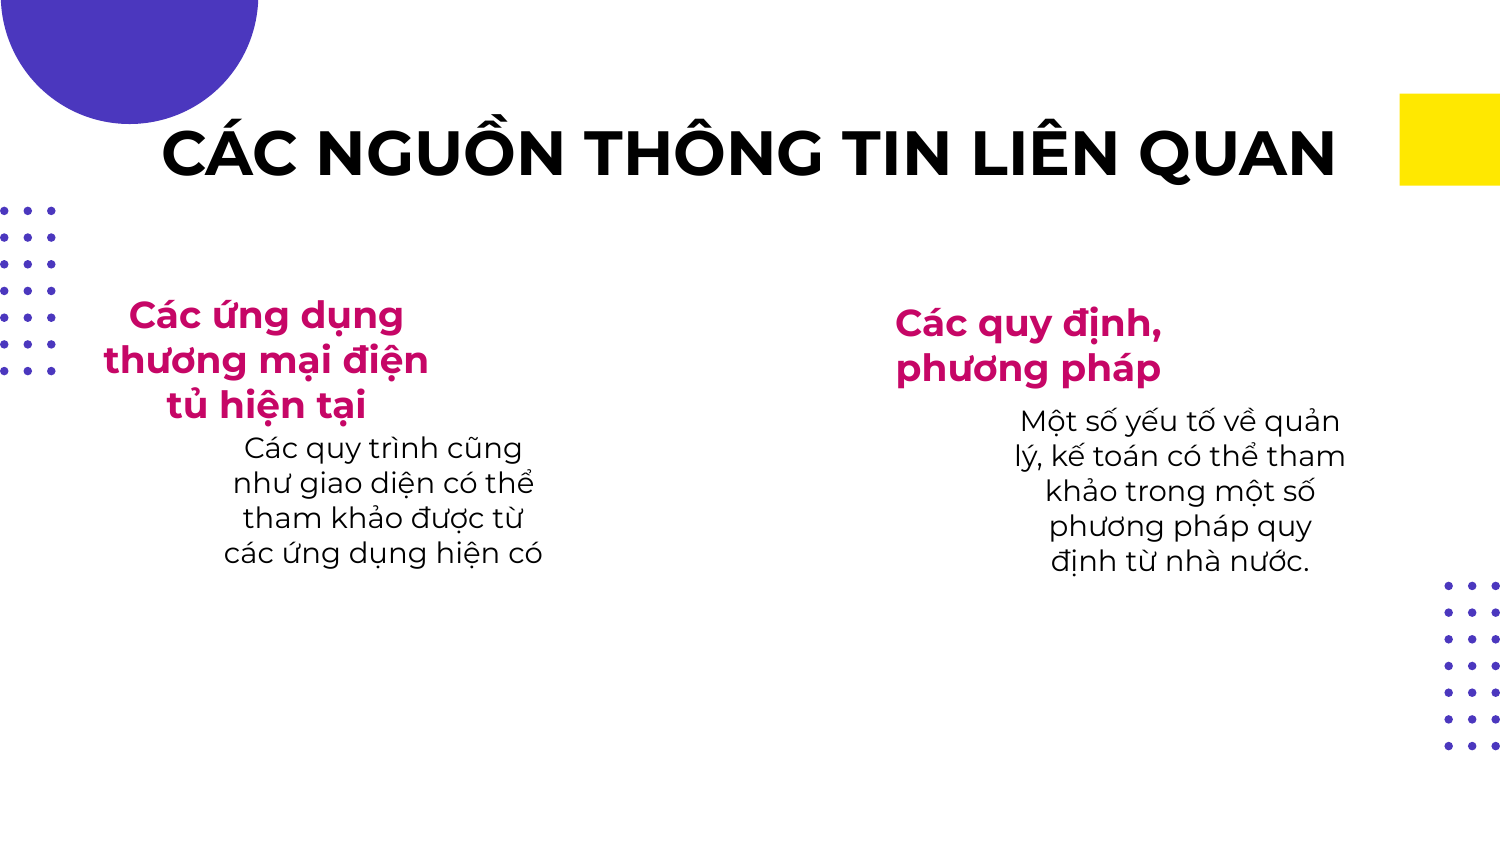

# CÁC NGUỒN THÔNG TIN LIÊN QUAN

Các quy định, phương pháp
Các ứng dụng thương mại điện tủ hiện tại
Một số yếu tố về quản lý, kế toán có thể tham khảo trong một số phương pháp quy định từ nhà nước.
Các quy trình cũng như giao diện có thể tham khảo được từ các ứng dụng hiện có